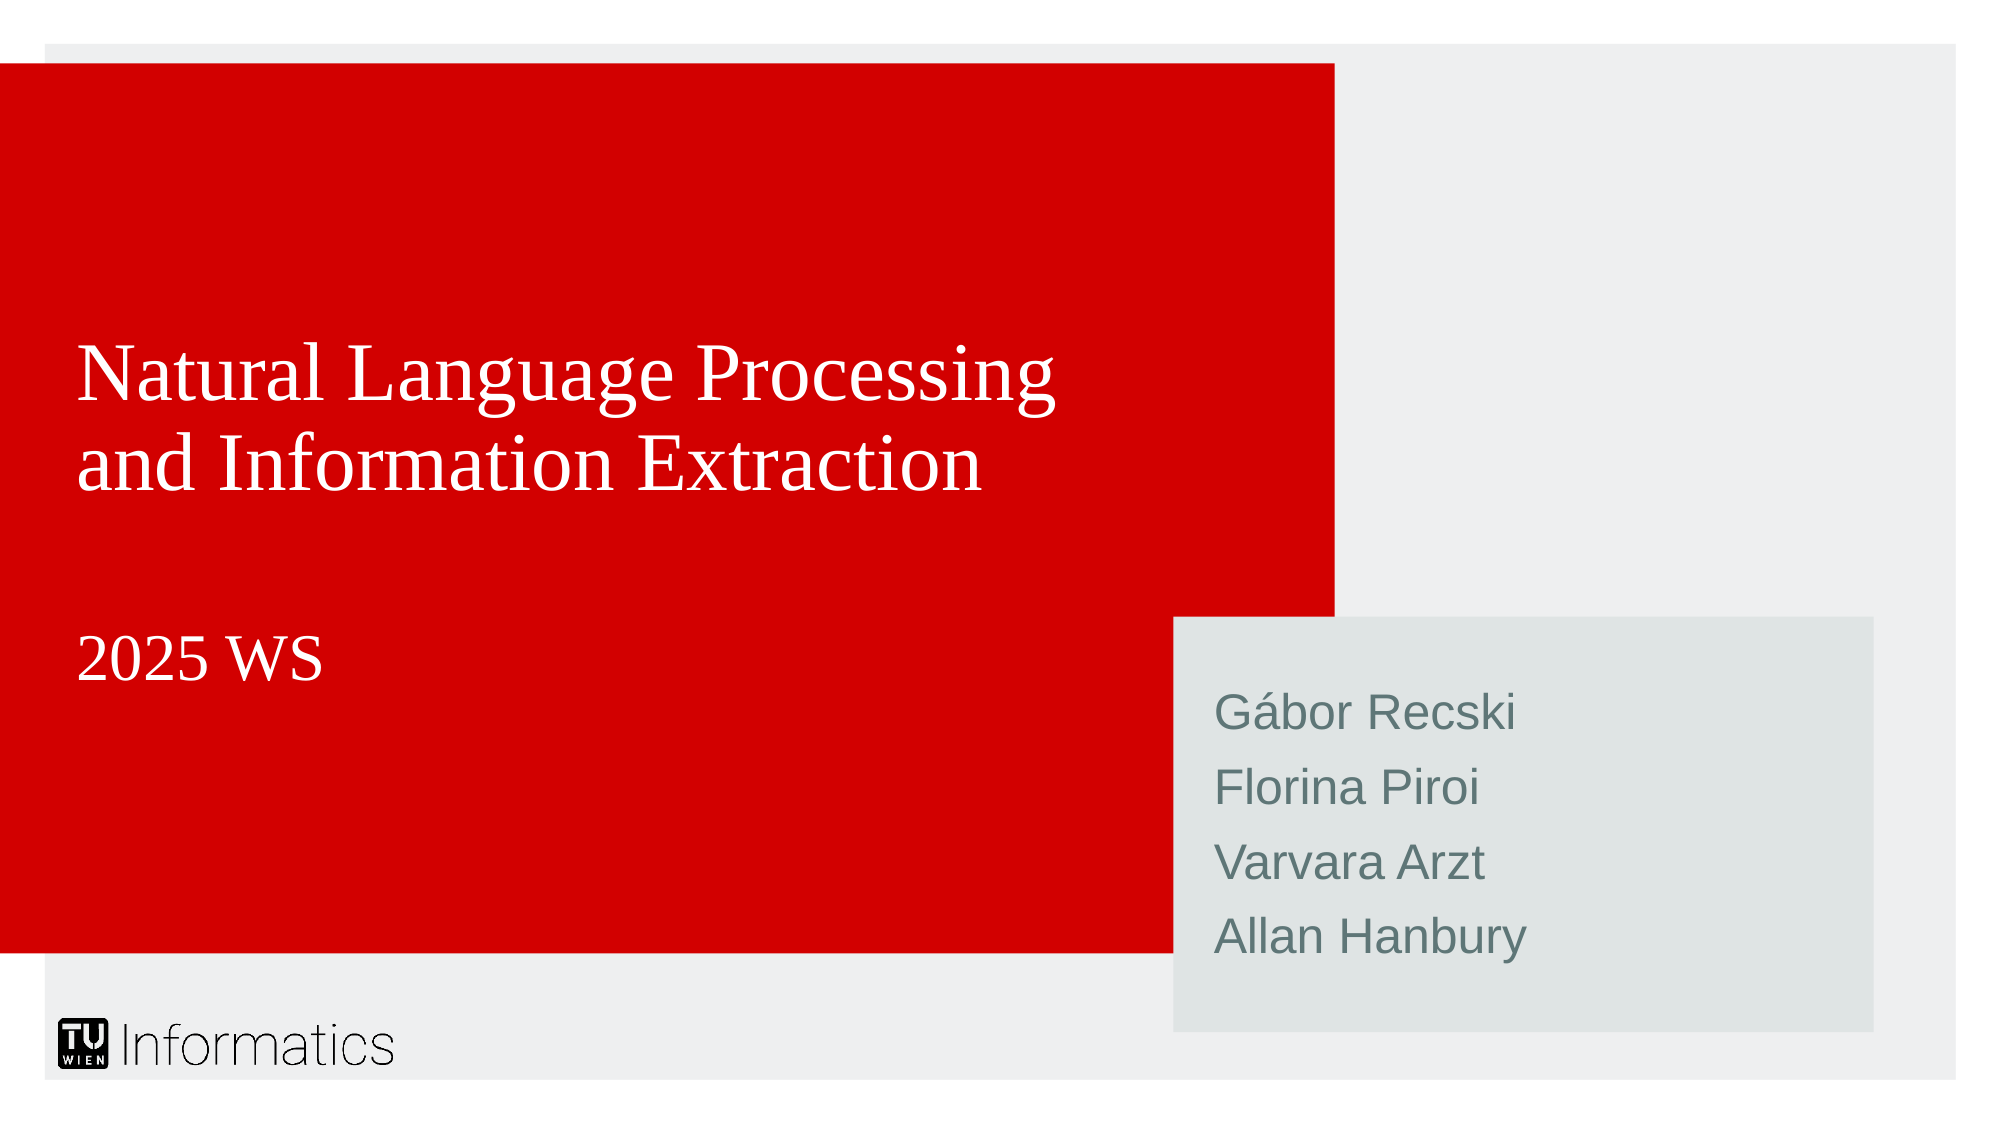

Natural Language Processing and Information Extraction

2025 WS
Gábor Recski
Florina Piroi
Varvara Arzt
Allan Hanbury